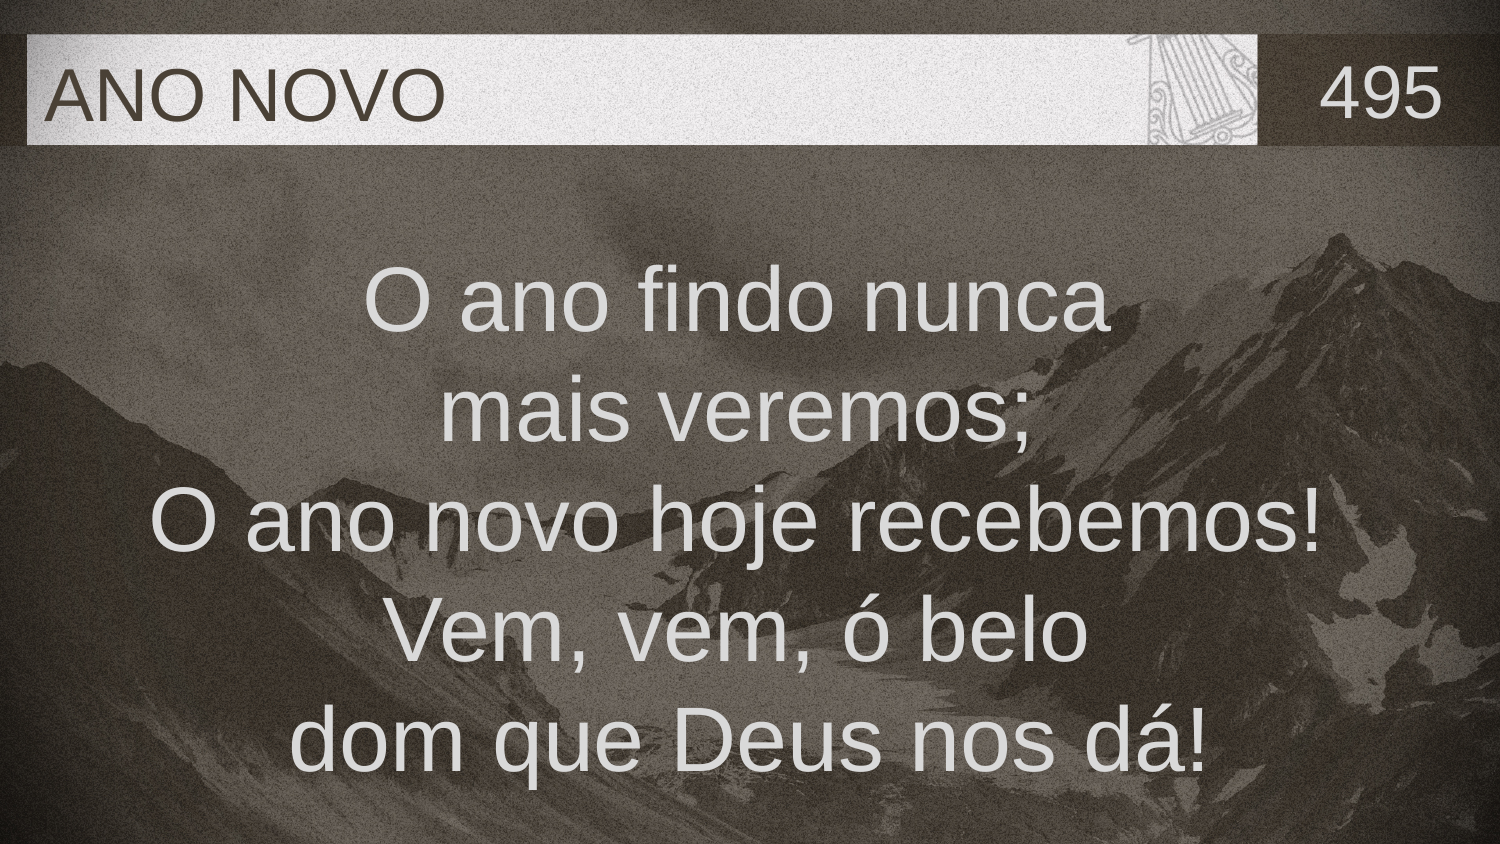

# ANO NOVO
495
O ano findo nunca
mais veremos;
O ano novo hoje recebemos!
Vem, vem, ó belo
dom que Deus nos dá!